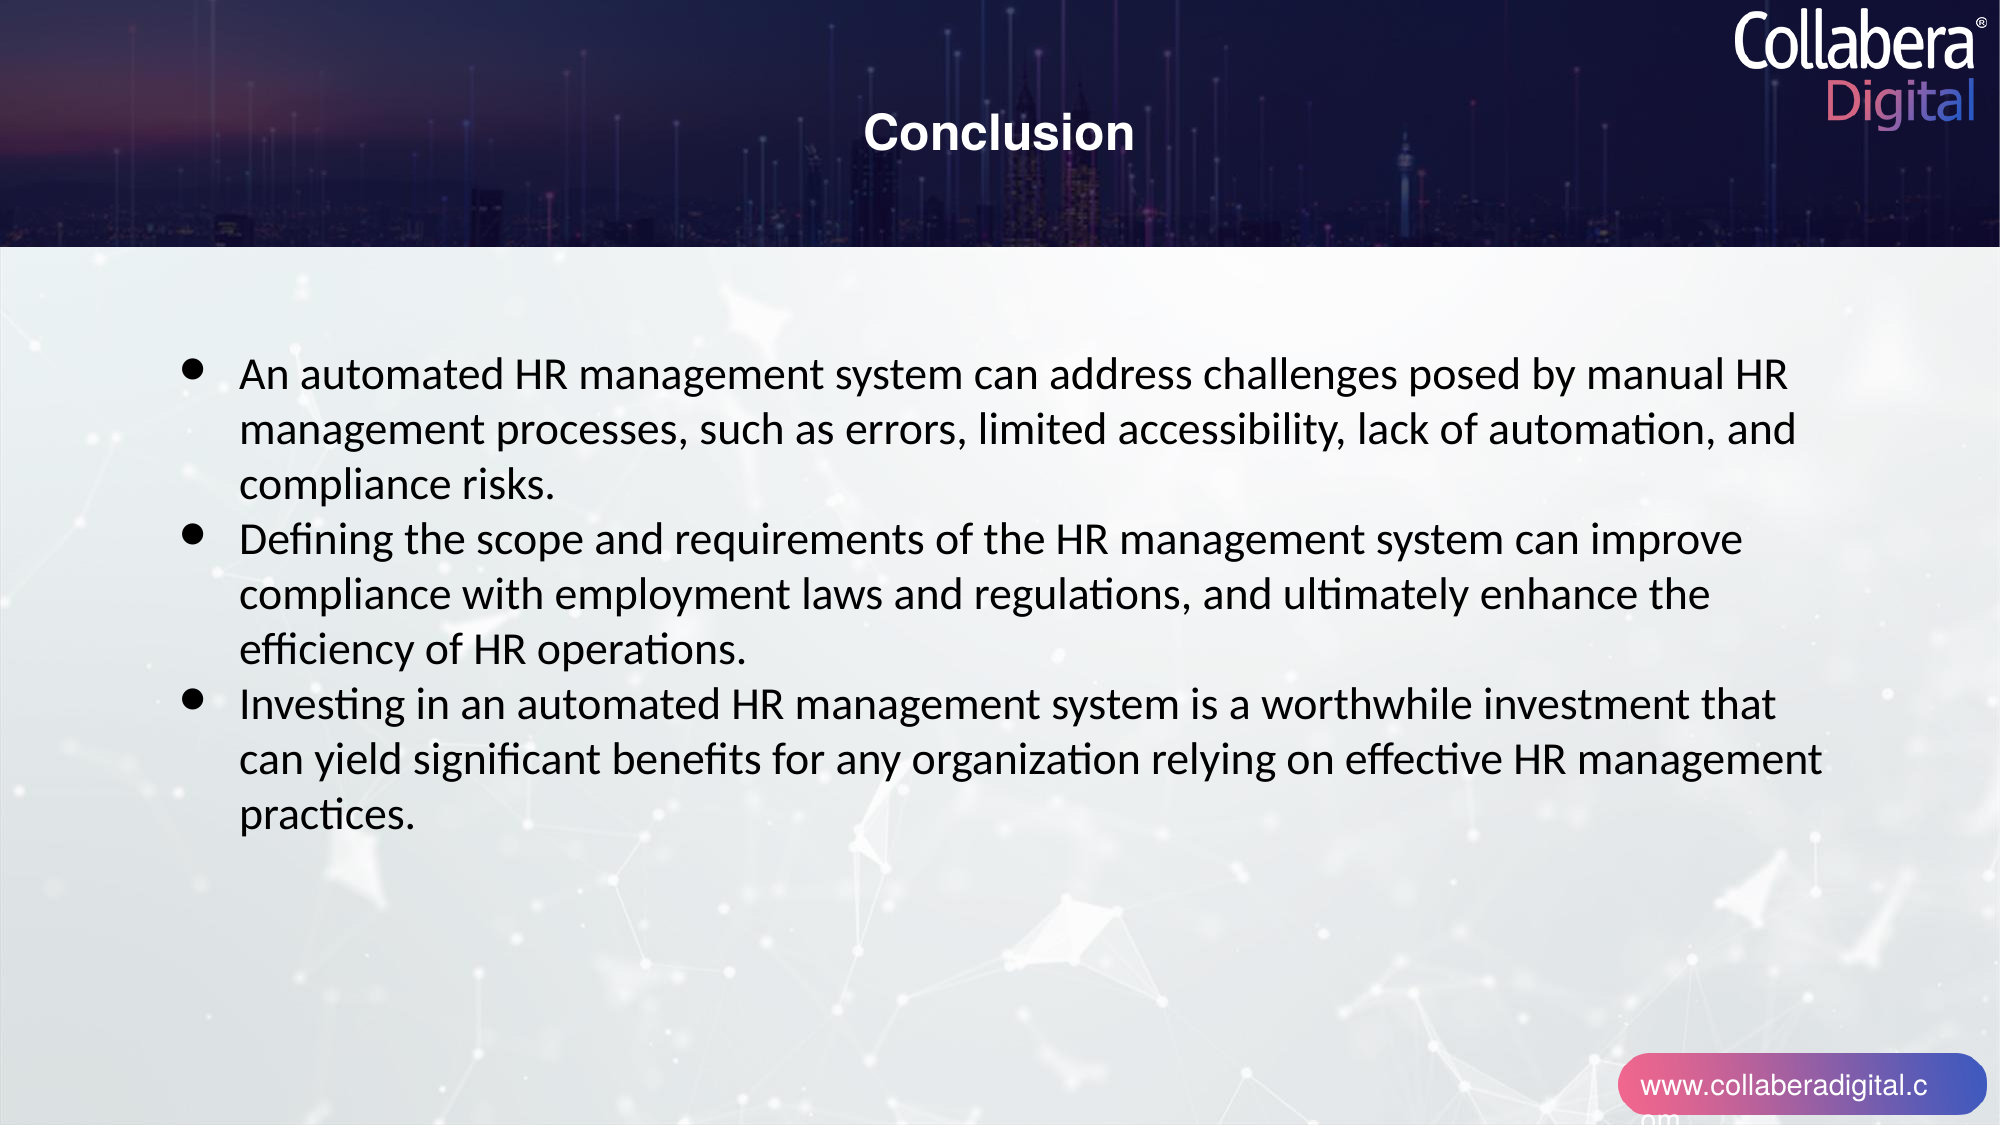

Conclusion
An automated HR management system can address challenges posed by manual HR management processes, such as errors, limited accessibility, lack of automation, and compliance risks.
Defining the scope and requirements of the HR management system can improve compliance with employment laws and regulations, and ultimately enhance the efficiency of HR operations.
Investing in an automated HR management system is a worthwhile investment that can yield significant benefits for any organization relying on effective HR management practices.